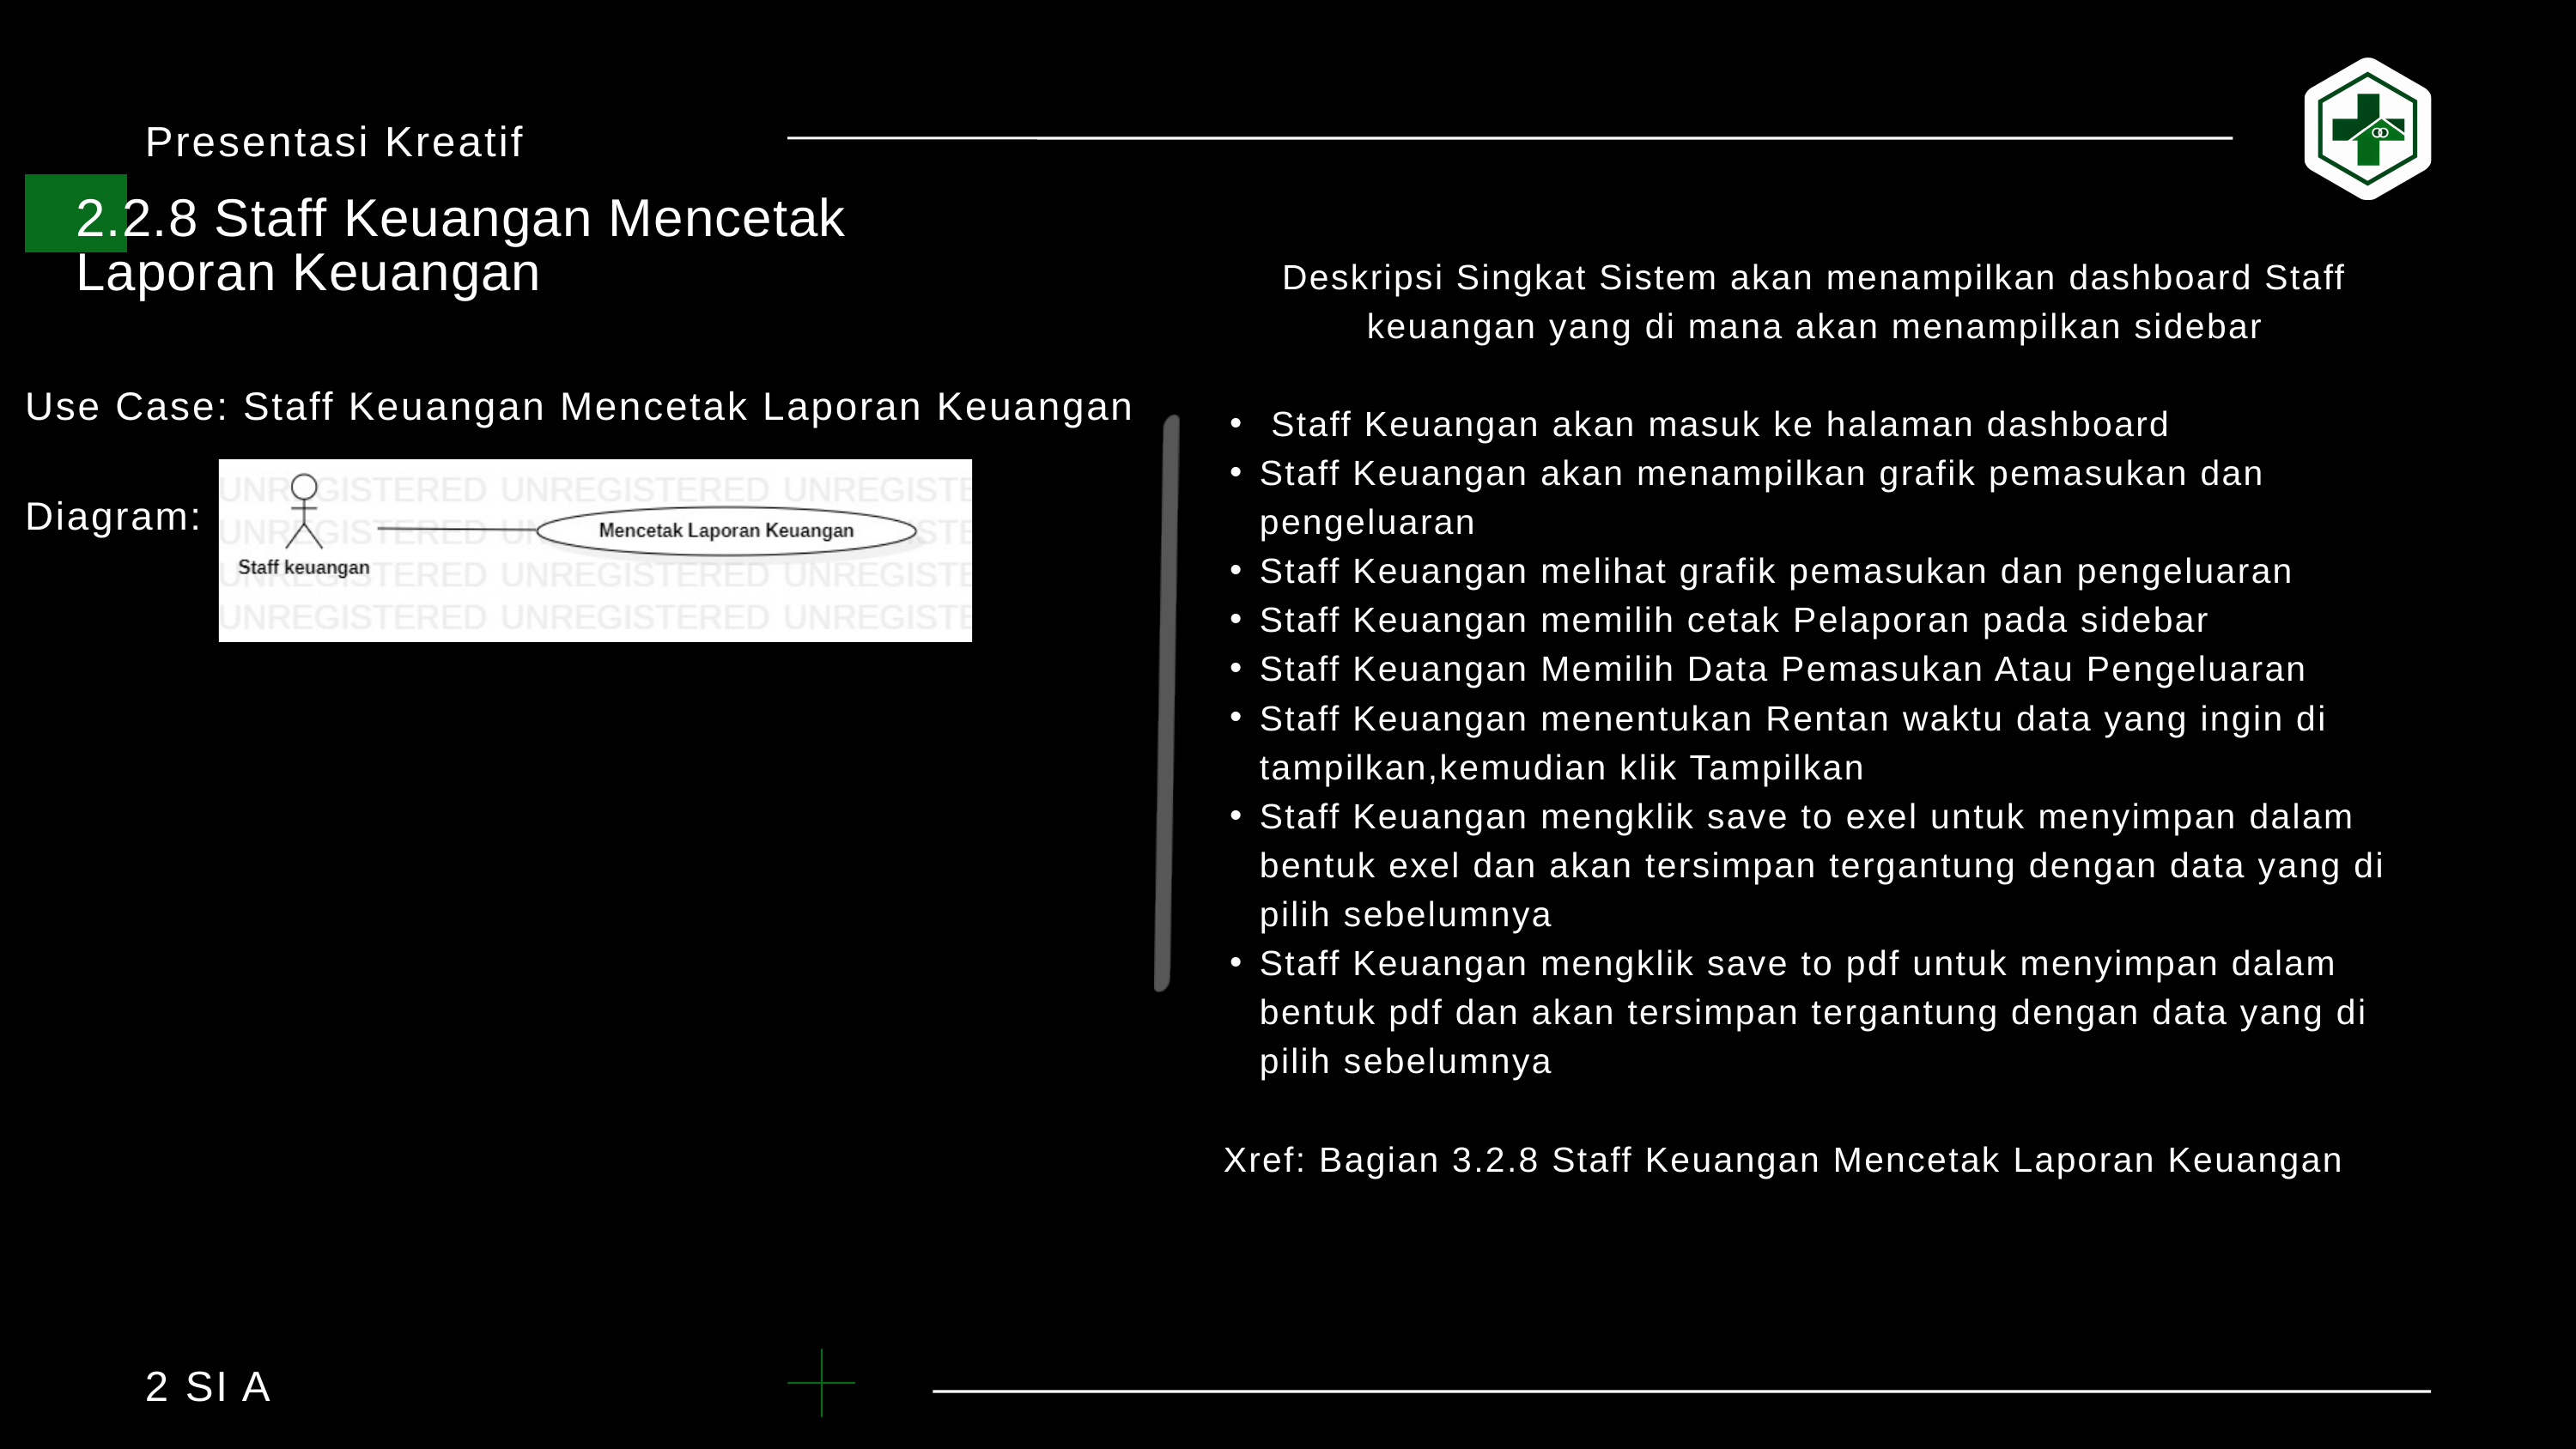

Presentasi Kreatif

2.2.8 Staff Keuangan Mencetak Laporan Keuangan
Deskripsi Singkat Sistem akan menampilkan dashboard Staff keuangan yang di mana akan menampilkan sidebar

 Staff Keuangan akan masuk ke halaman dashboard
Staff Keuangan akan menampilkan grafik pemasukan dan pengeluaran
Staff Keuangan melihat grafik pemasukan dan pengeluaran
Staff Keuangan memilih cetak Pelaporan pada sidebar
Staff Keuangan Memilih Data Pemasukan Atau Pengeluaran
Staff Keuangan menentukan Rentan waktu data yang ingin di tampilkan,kemudian klik Tampilkan
Staff Keuangan mengklik save to exel untuk menyimpan dalam bentuk exel dan akan tersimpan tergantung dengan data yang di pilih sebelumnya
Staff Keuangan mengklik save to pdf untuk menyimpan dalam bentuk pdf dan akan tersimpan tergantung dengan data yang di pilih sebelumnya

  Xref: Bagian 3.2.8 Staff Keuangan Mencetak Laporan Keuangan

Use Case: Staff Keuangan Mencetak Laporan Keuangan

Diagram:

2 SI A